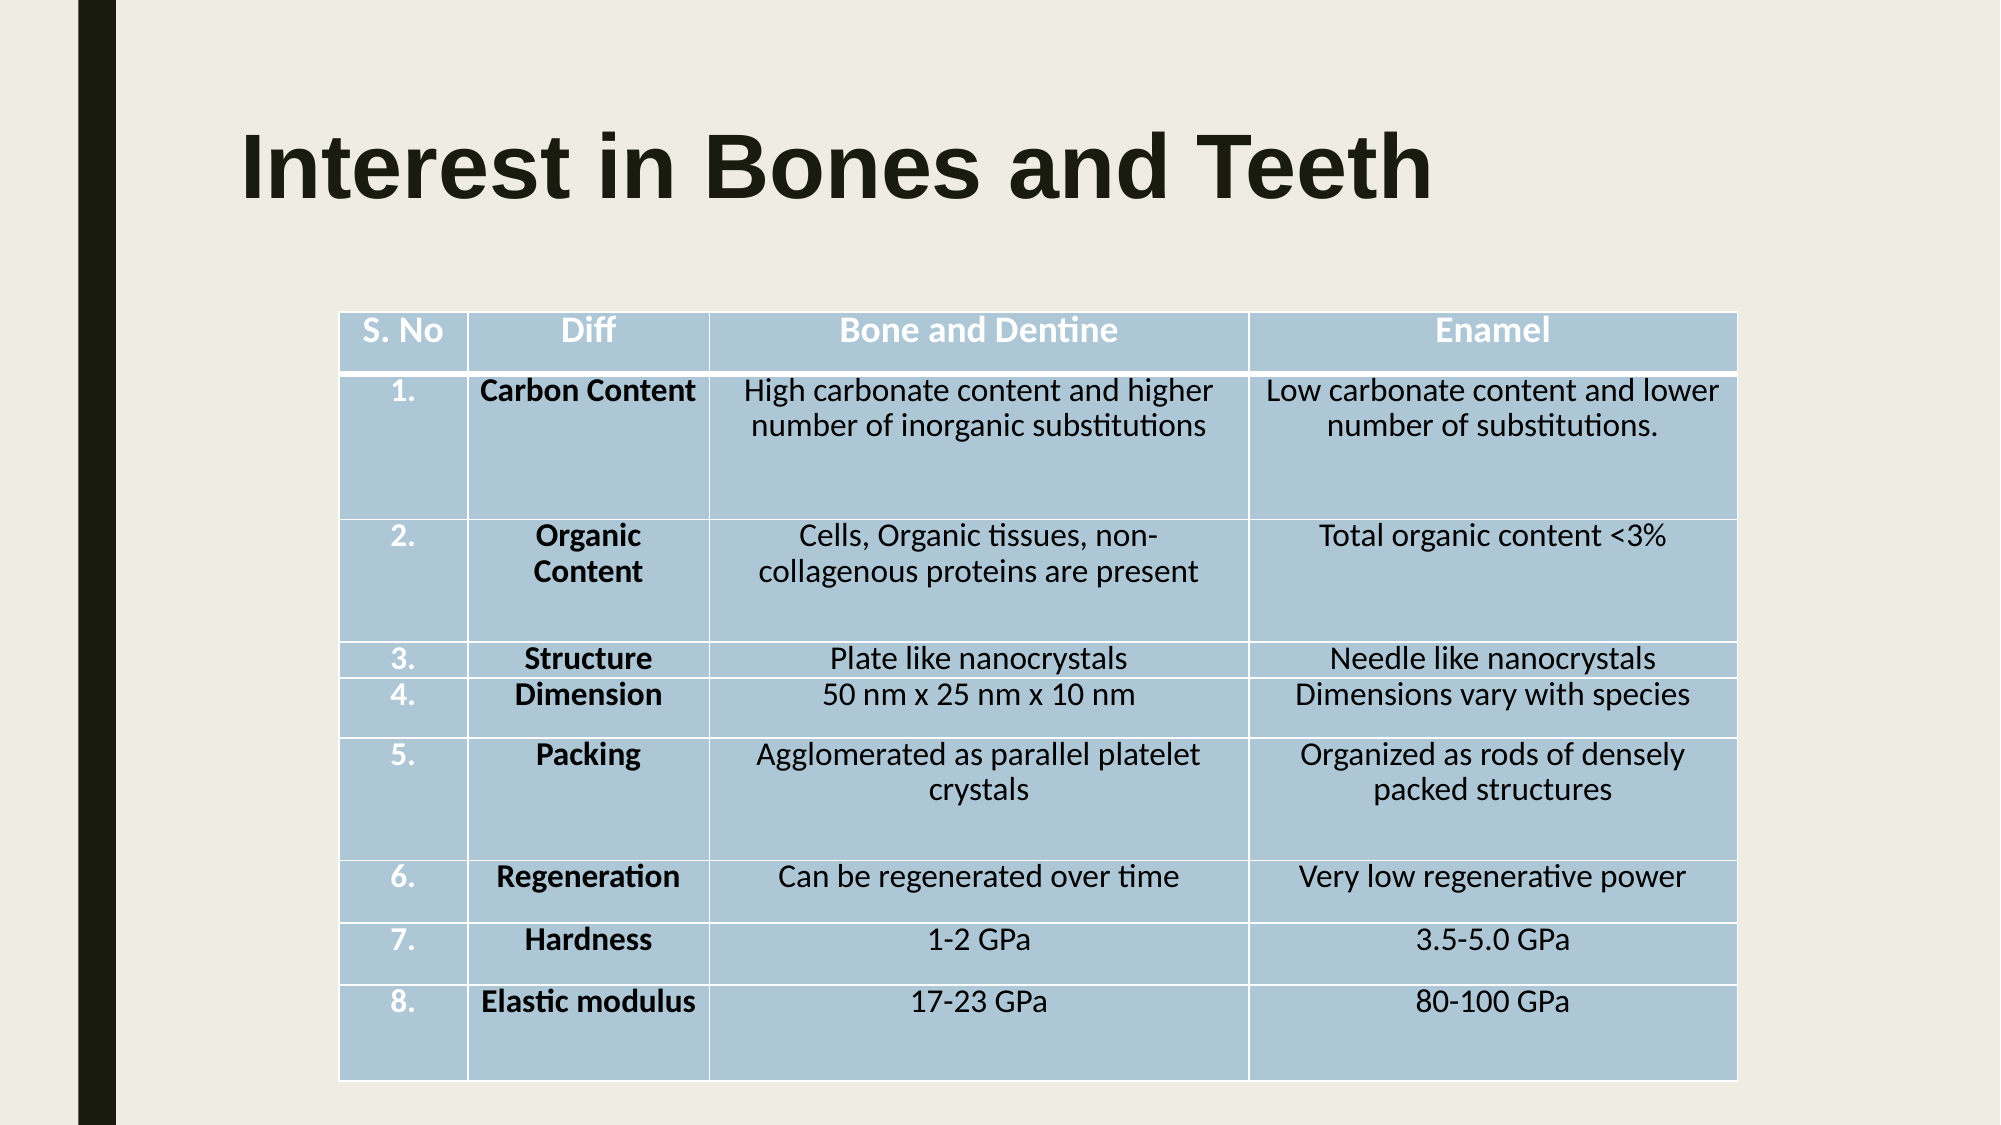

# Interest in Bones and Teeth
| S. No | Diff | Bone and Dentine | Enamel |
| --- | --- | --- | --- |
| 1. | Carbon Content | High carbonate content and higher number of inorganic substitutions | Low carbonate content and lower number of substitutions. |
| 2. | Organic Content | Cells, Organic tissues, non-collagenous proteins are present | Total organic content <3% |
| 3. | Structure | Plate like nanocrystals | Needle like nanocrystals |
| 4. | Dimension | 50 nm x 25 nm x 10 nm | Dimensions vary with species |
| 5. | Packing | Agglomerated as parallel platelet crystals | Organized as rods of densely packed structures |
| 6. | Regeneration | Can be regenerated over time | Very low regenerative power |
| 7. | Hardness | 1-2 GPa | 3.5-5.0 GPa |
| 8. | Elastic modulus | 17-23 GPa | 80-100 GPa |